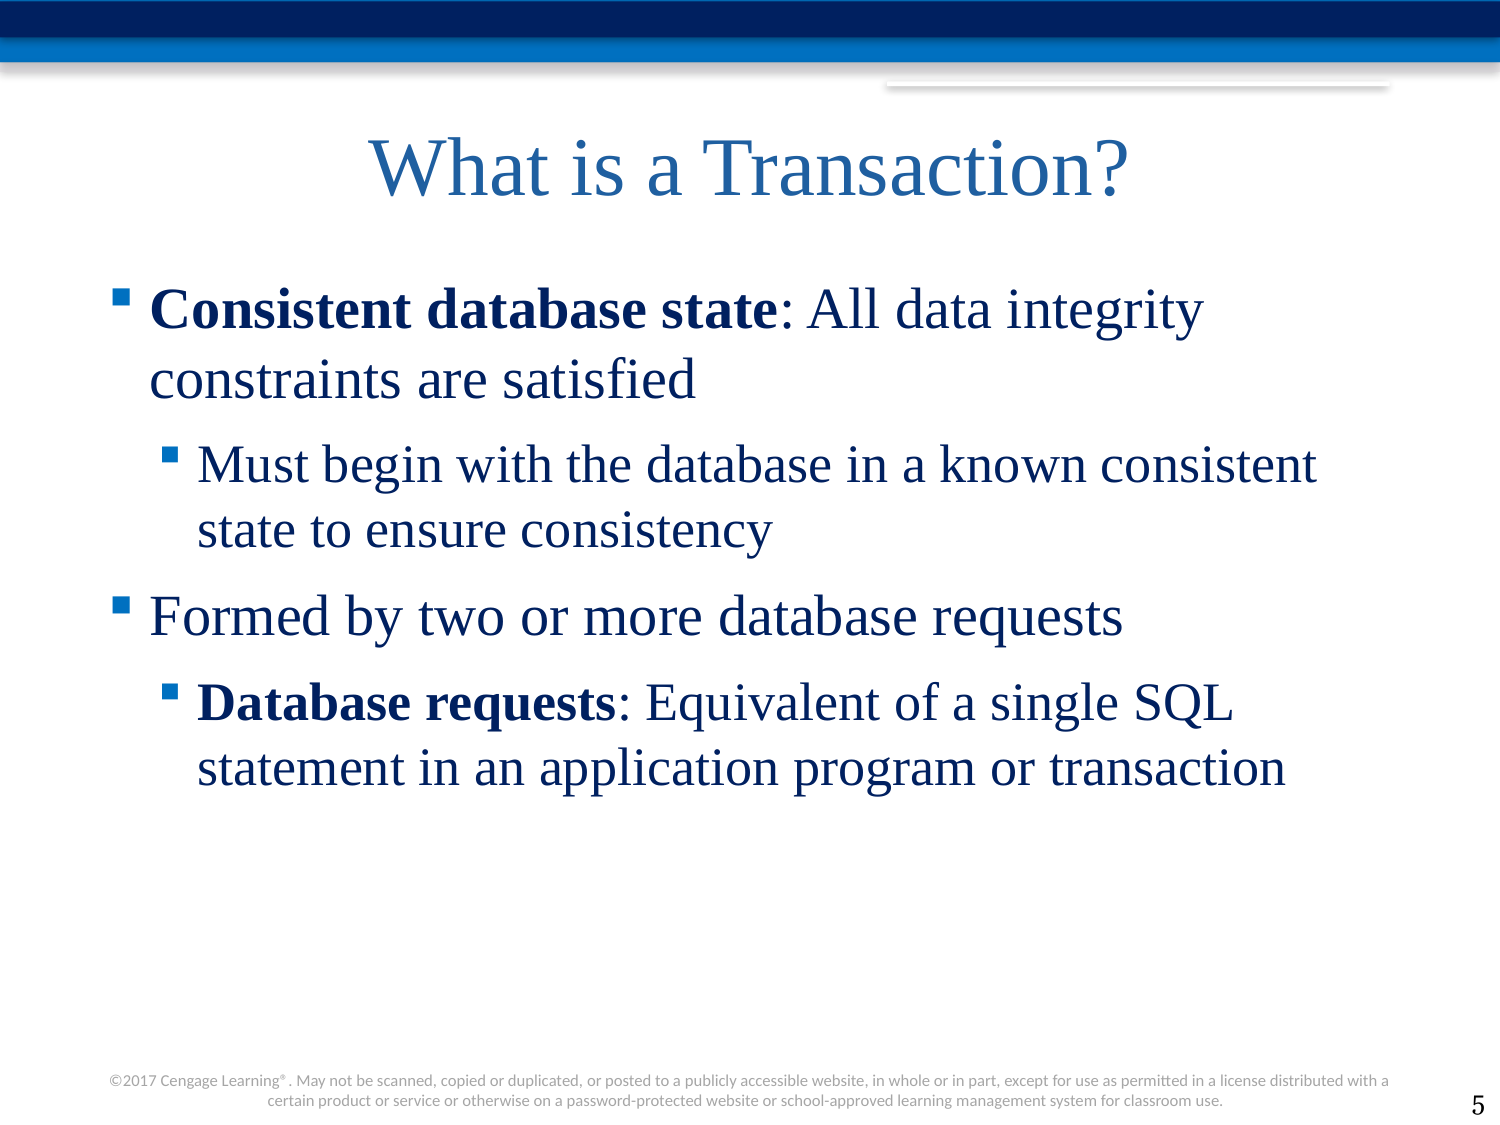

# What is a Transaction?
Consistent database state: All data integrity constraints are satisfied
Must begin with the database in a known consistent state to ensure consistency
Formed by two or more database requests
Database requests: Equivalent of a single SQL statement in an application program or transaction

5